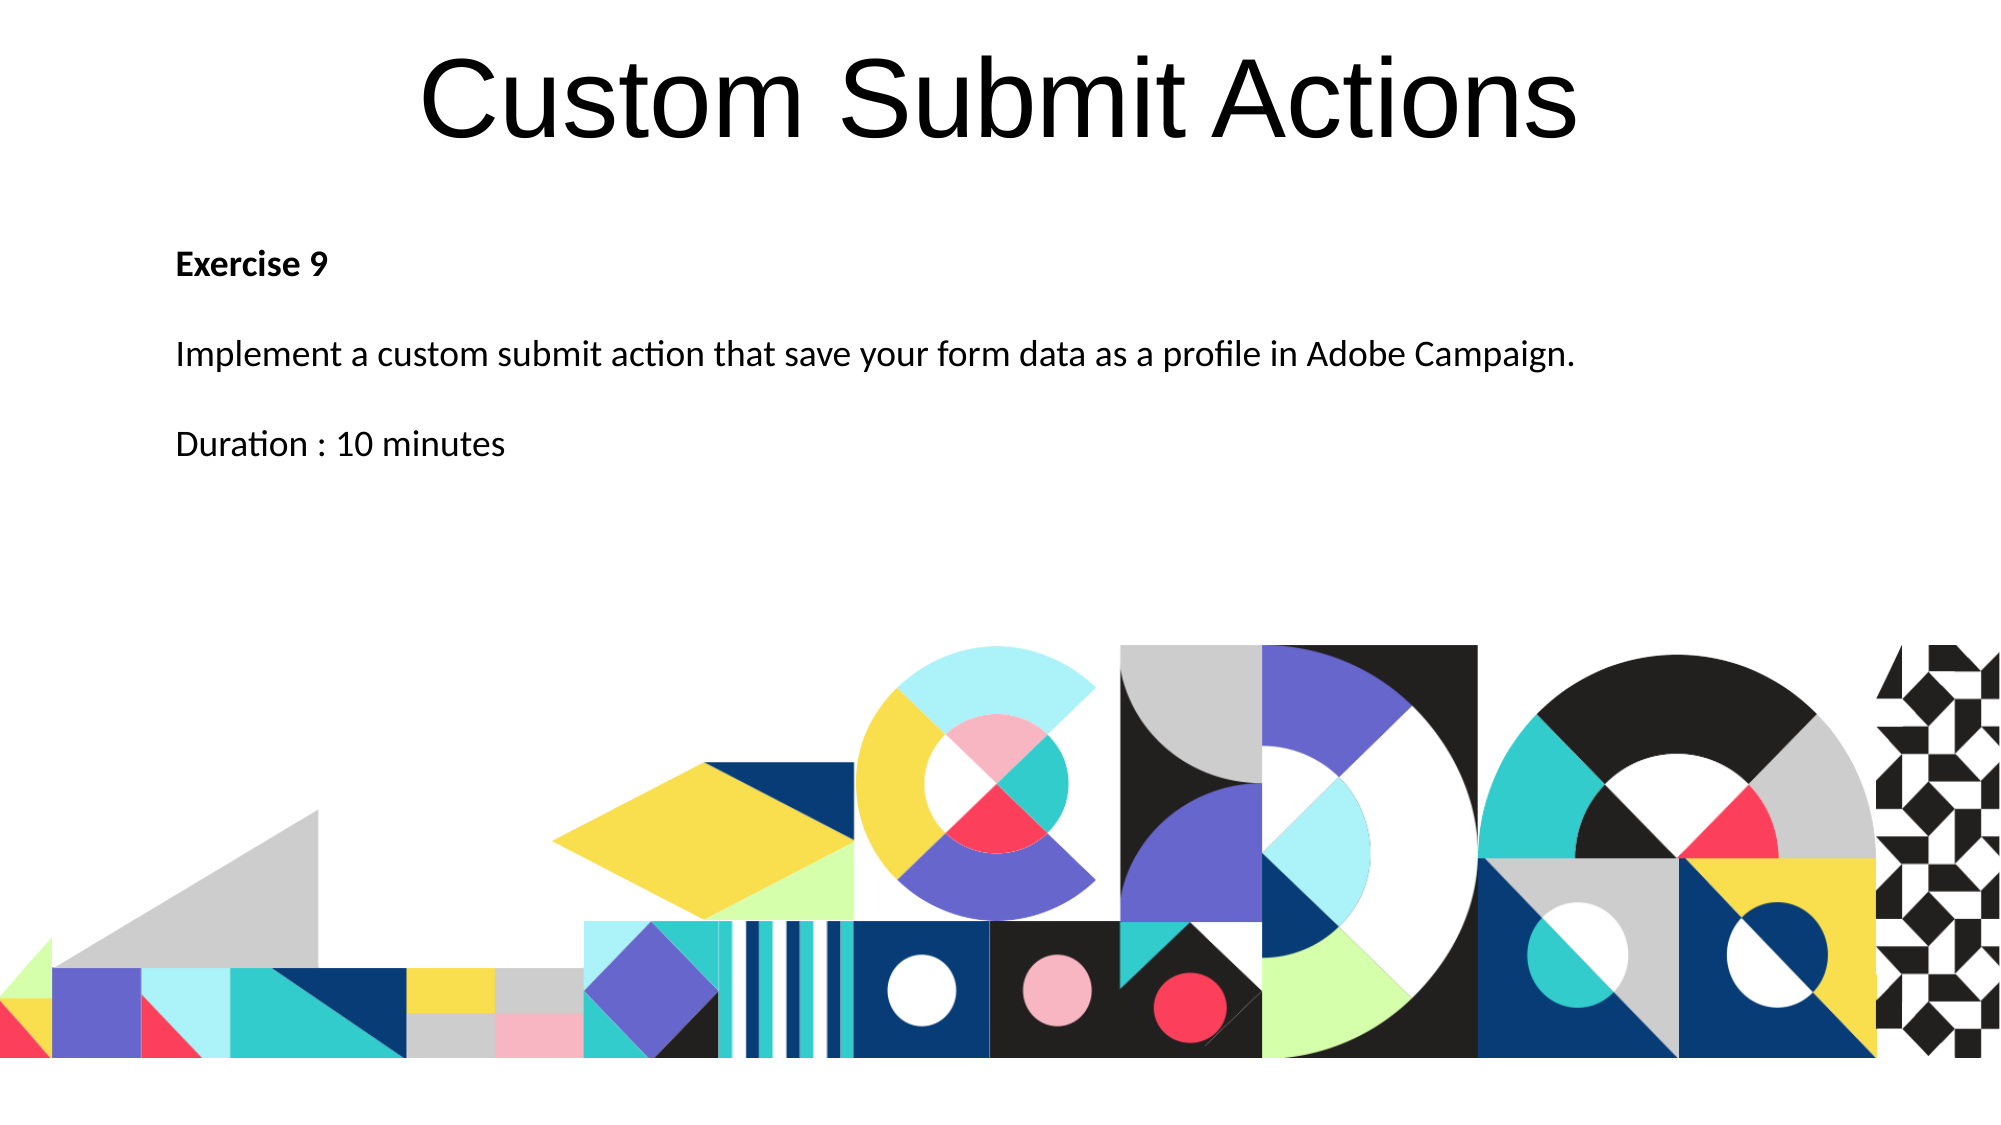

# Custom Submit Actions
Exercise 9

Implement a custom submit action that save your form data as a profile in Adobe Campaign.

Duration : 10 minutes